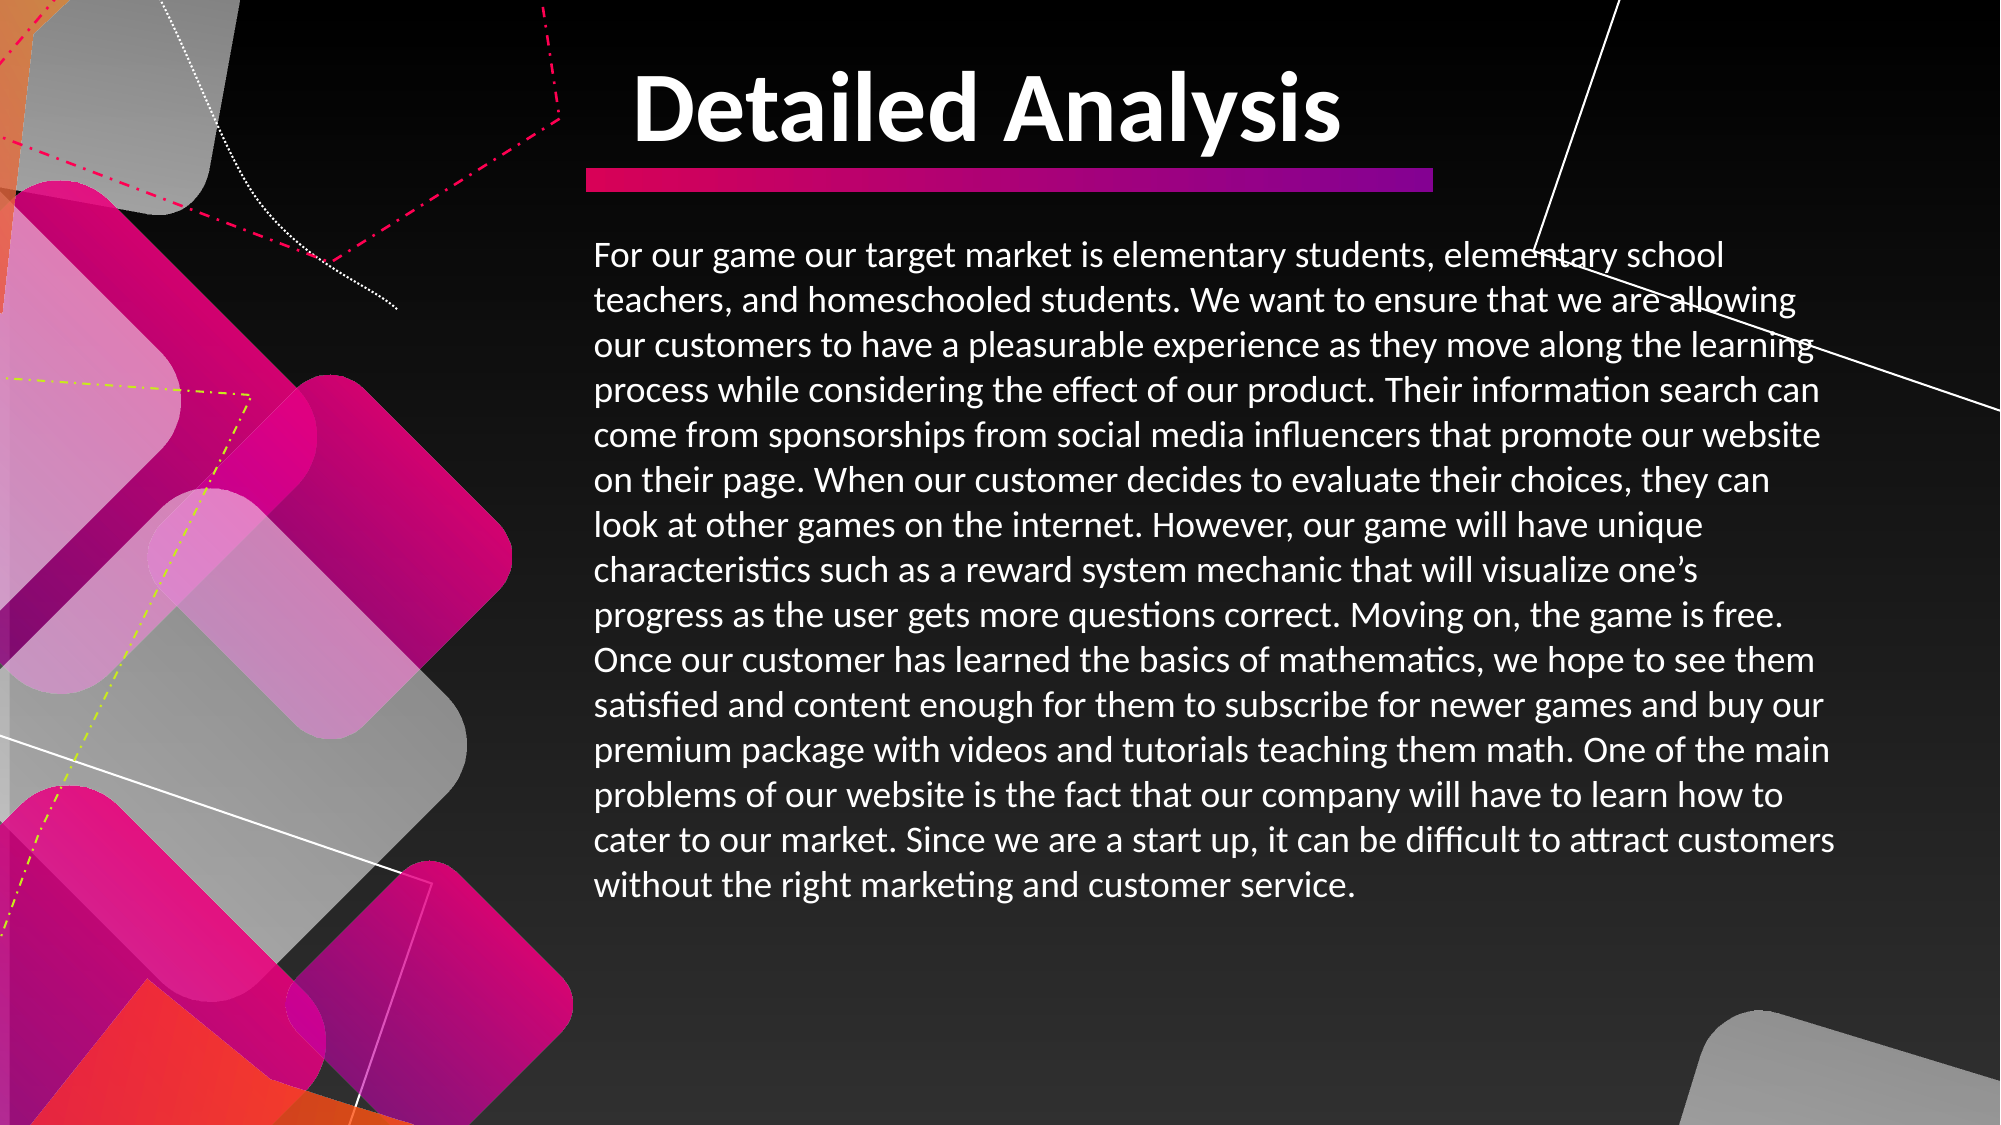

Detailed Analysis

For our game our target market is elementary students, elementary school teachers, and homeschooled students. We want to ensure that we are allowing our customers to have a pleasurable experience as they move along the learning process while considering the effect of our product. Their information search can come from sponsorships from social media influencers that promote our website on their page. When our customer decides to evaluate their choices, they can look at other games on the internet. However, our game will have unique characteristics such as a reward system mechanic that will visualize one’s progress as the user gets more questions correct. Moving on, the game is free. Once our customer has learned the basics of mathematics, we hope to see them satisfied and content enough for them to subscribe for newer games and buy our premium package with videos and tutorials teaching them math. One of the main problems of our website is the fact that our company will have to learn how to cater to our market. Since we are a start up, it can be difficult to attract customers without the right marketing and customer service.